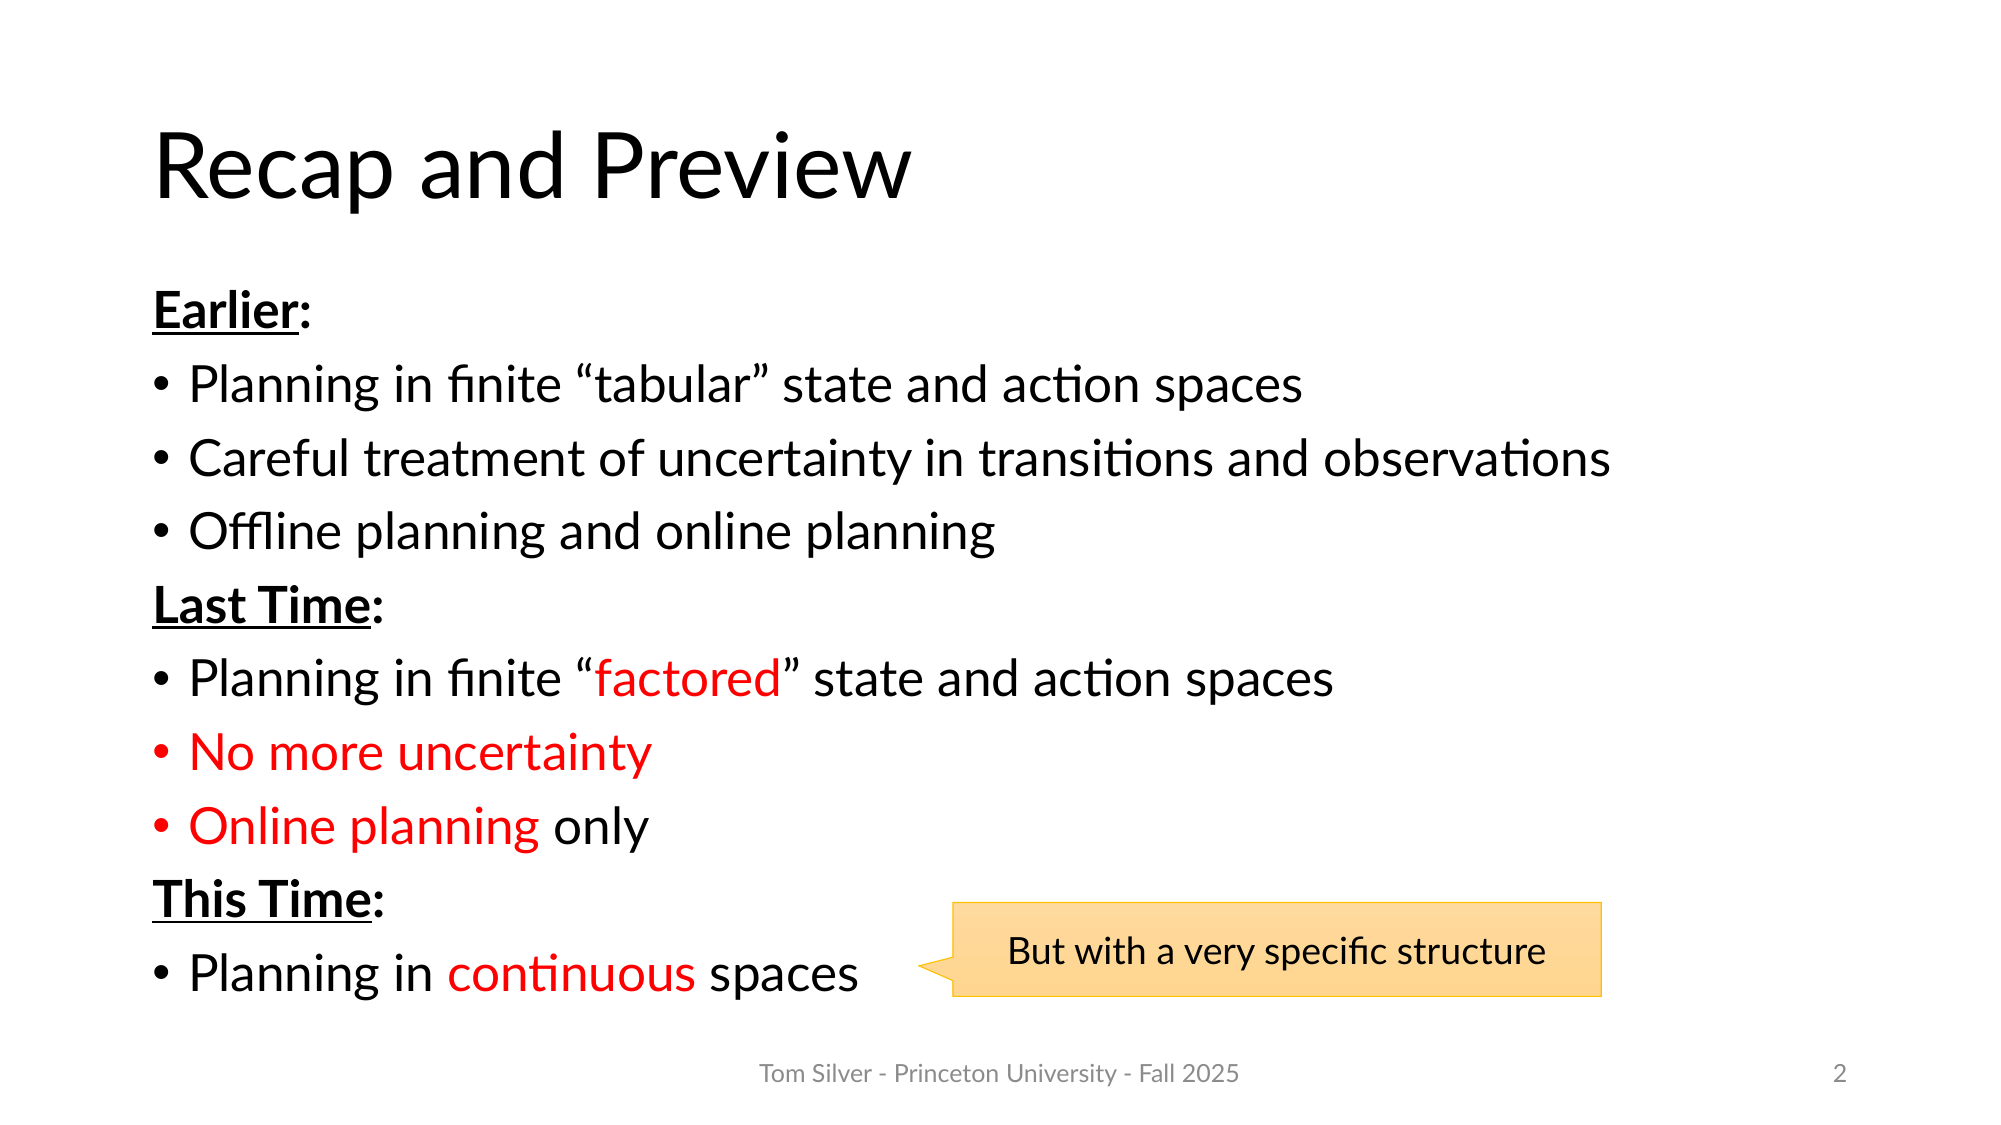

# Recap and Preview
Earlier:
Planning in finite “tabular” state and action spaces
Careful treatment of uncertainty in transitions and observations
Offline planning and online planning
Last Time:
Planning in finite “factored” state and action spaces
No more uncertainty
Online planning only
This Time:
Planning in continuous spaces
But with a very specific structure
Tom Silver - Princeton University - Fall 2025
2